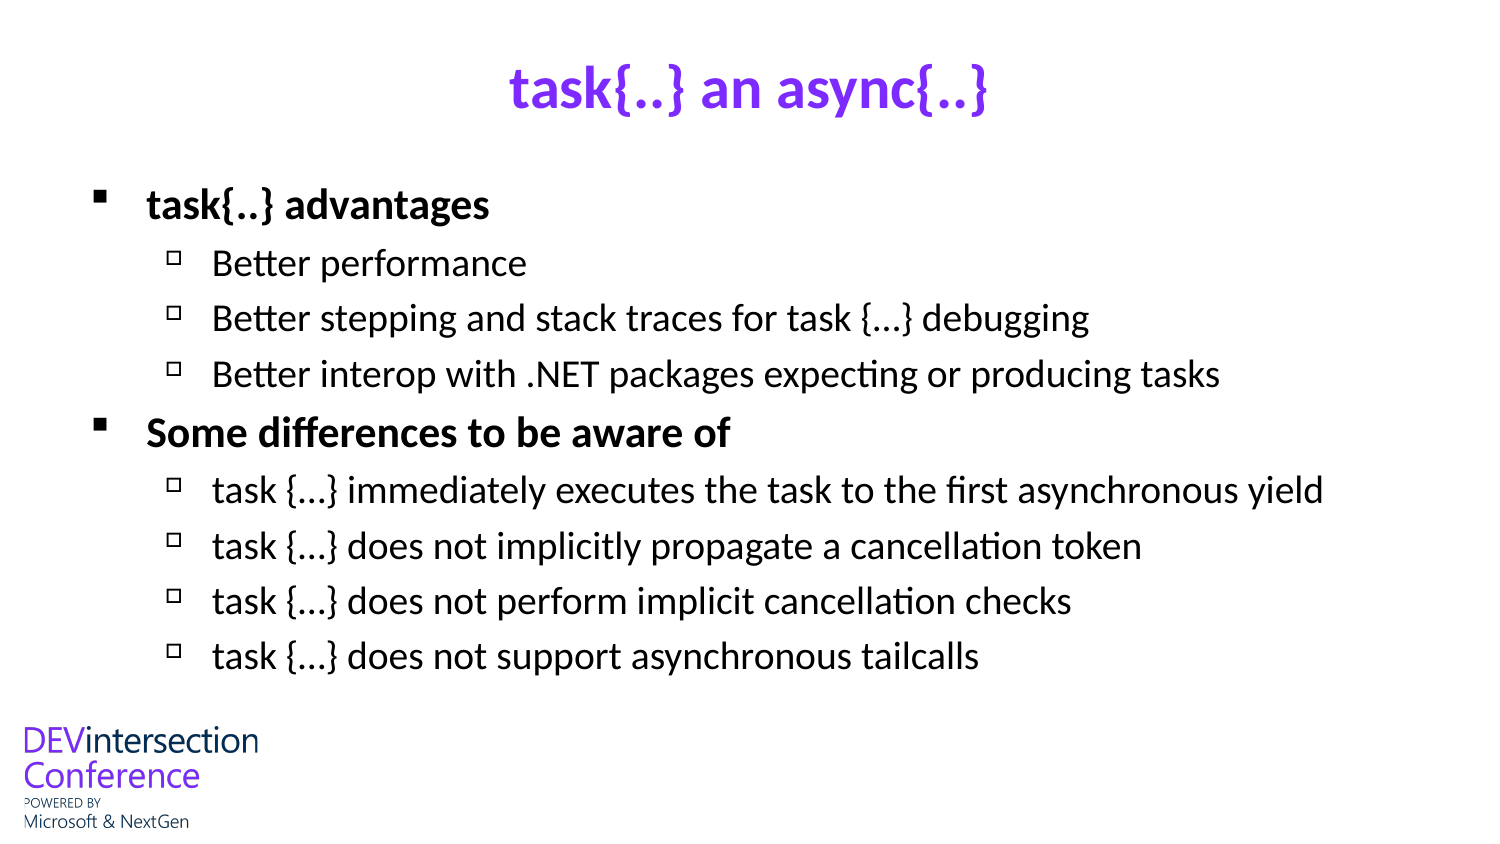

# task{..} an async{..}
task{..} advantages
Better performance
Better stepping and stack traces for task {…} debugging
Better interop with .NET packages expecting or producing tasks
Some differences to be aware of
task {…} immediately executes the task to the first asynchronous yield
task {…} does not implicitly propagate a cancellation token
task {…} does not perform implicit cancellation checks
task {…} does not support asynchronous tailcalls